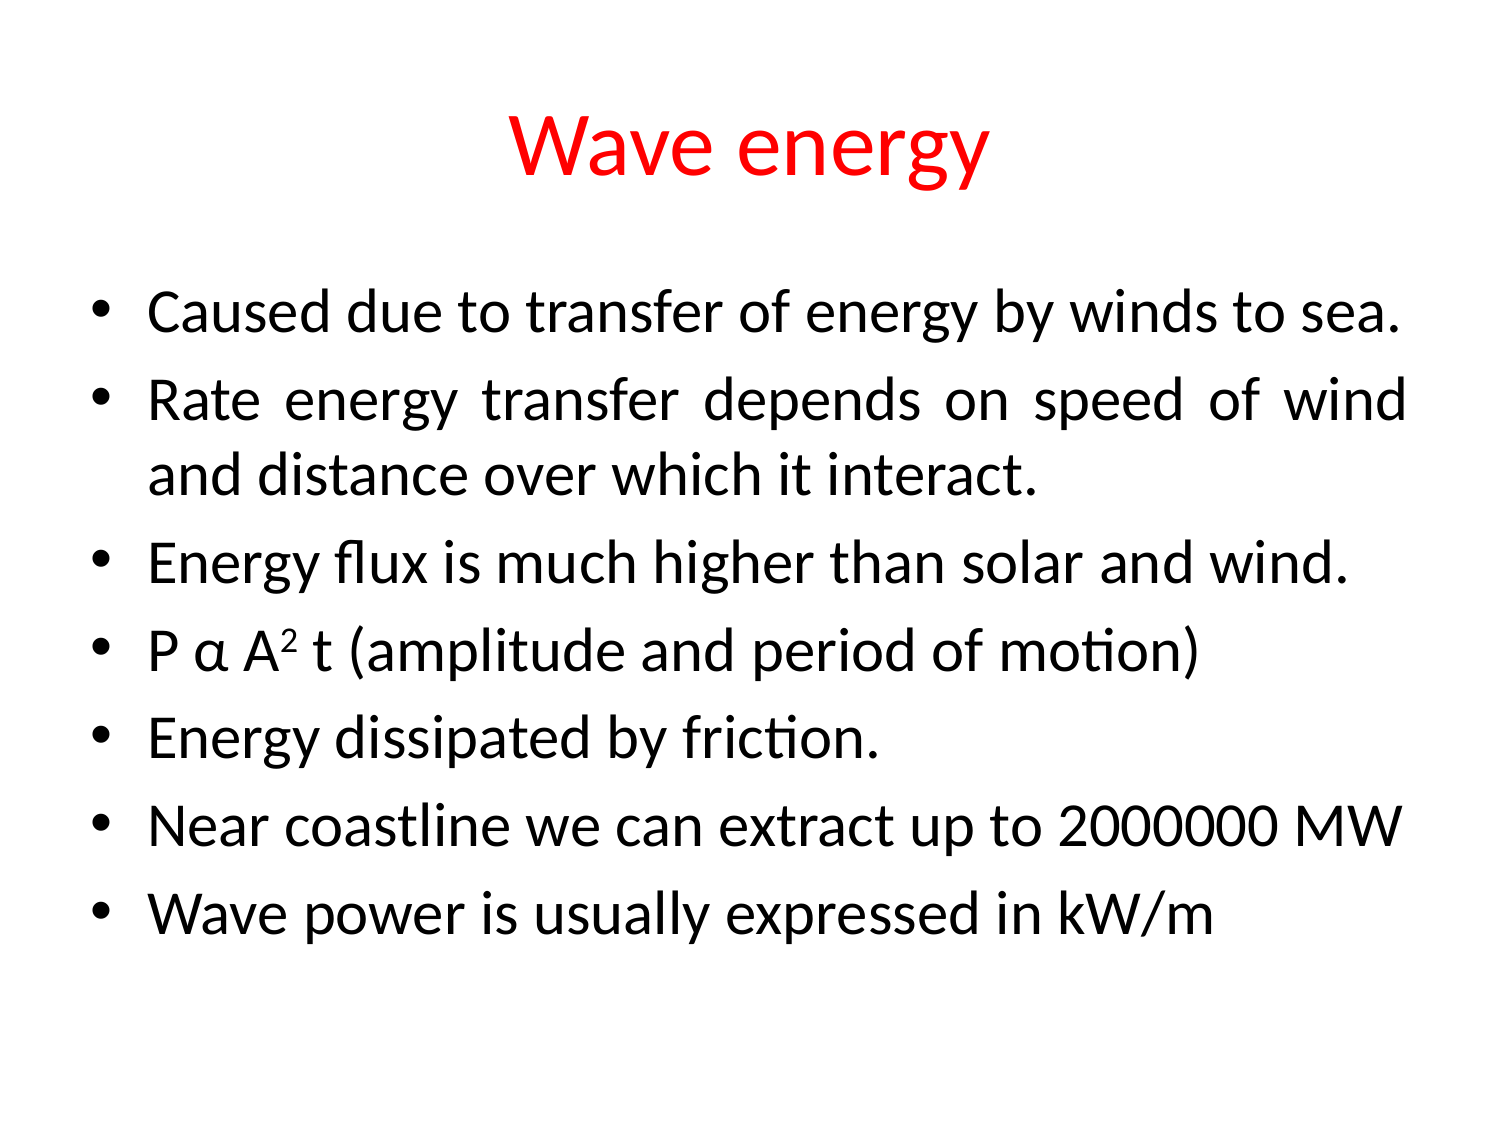

# Wave energy
Caused due to transfer of energy by winds to sea.
Rate energy transfer depends on speed of wind and distance over which it interact.
Energy flux is much higher than solar and wind.
P α A2 t (amplitude and period of motion)
Energy dissipated by friction.
Near coastline we can extract up to 2000000 MW
Wave power is usually expressed in kW/m